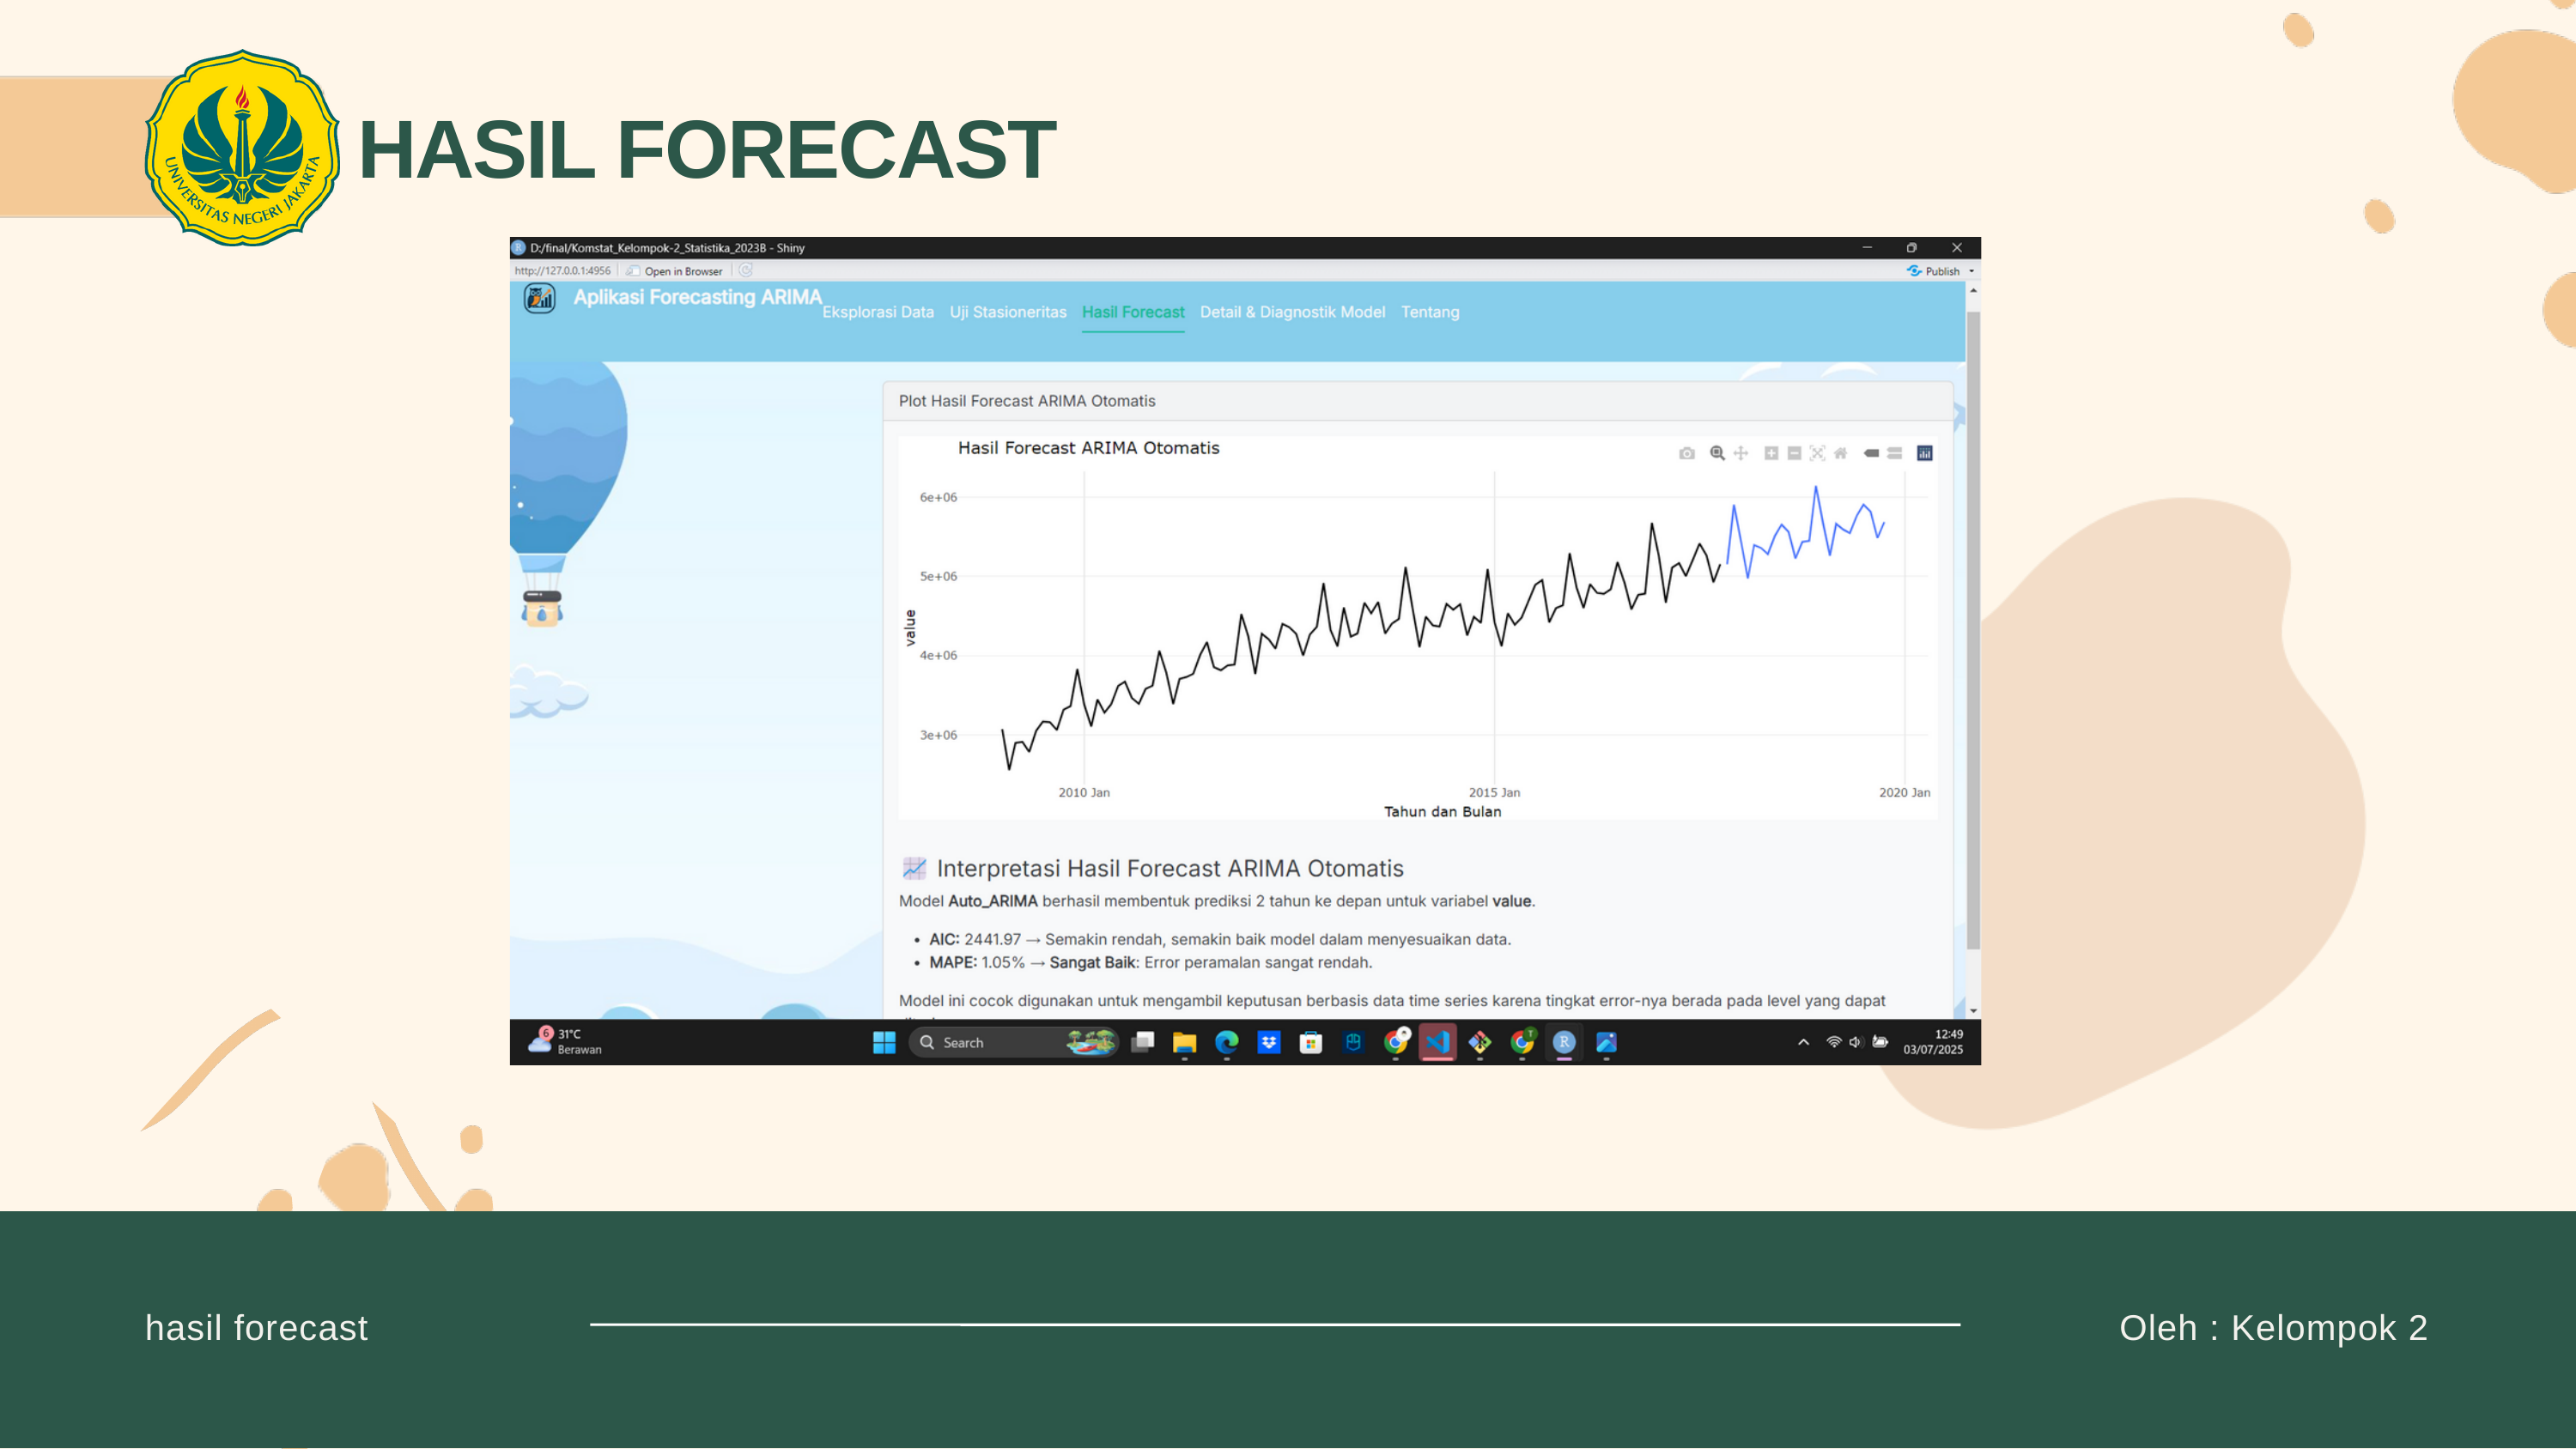

HASIL FORECAST

hasil forecast
Oleh : Kelompok 2